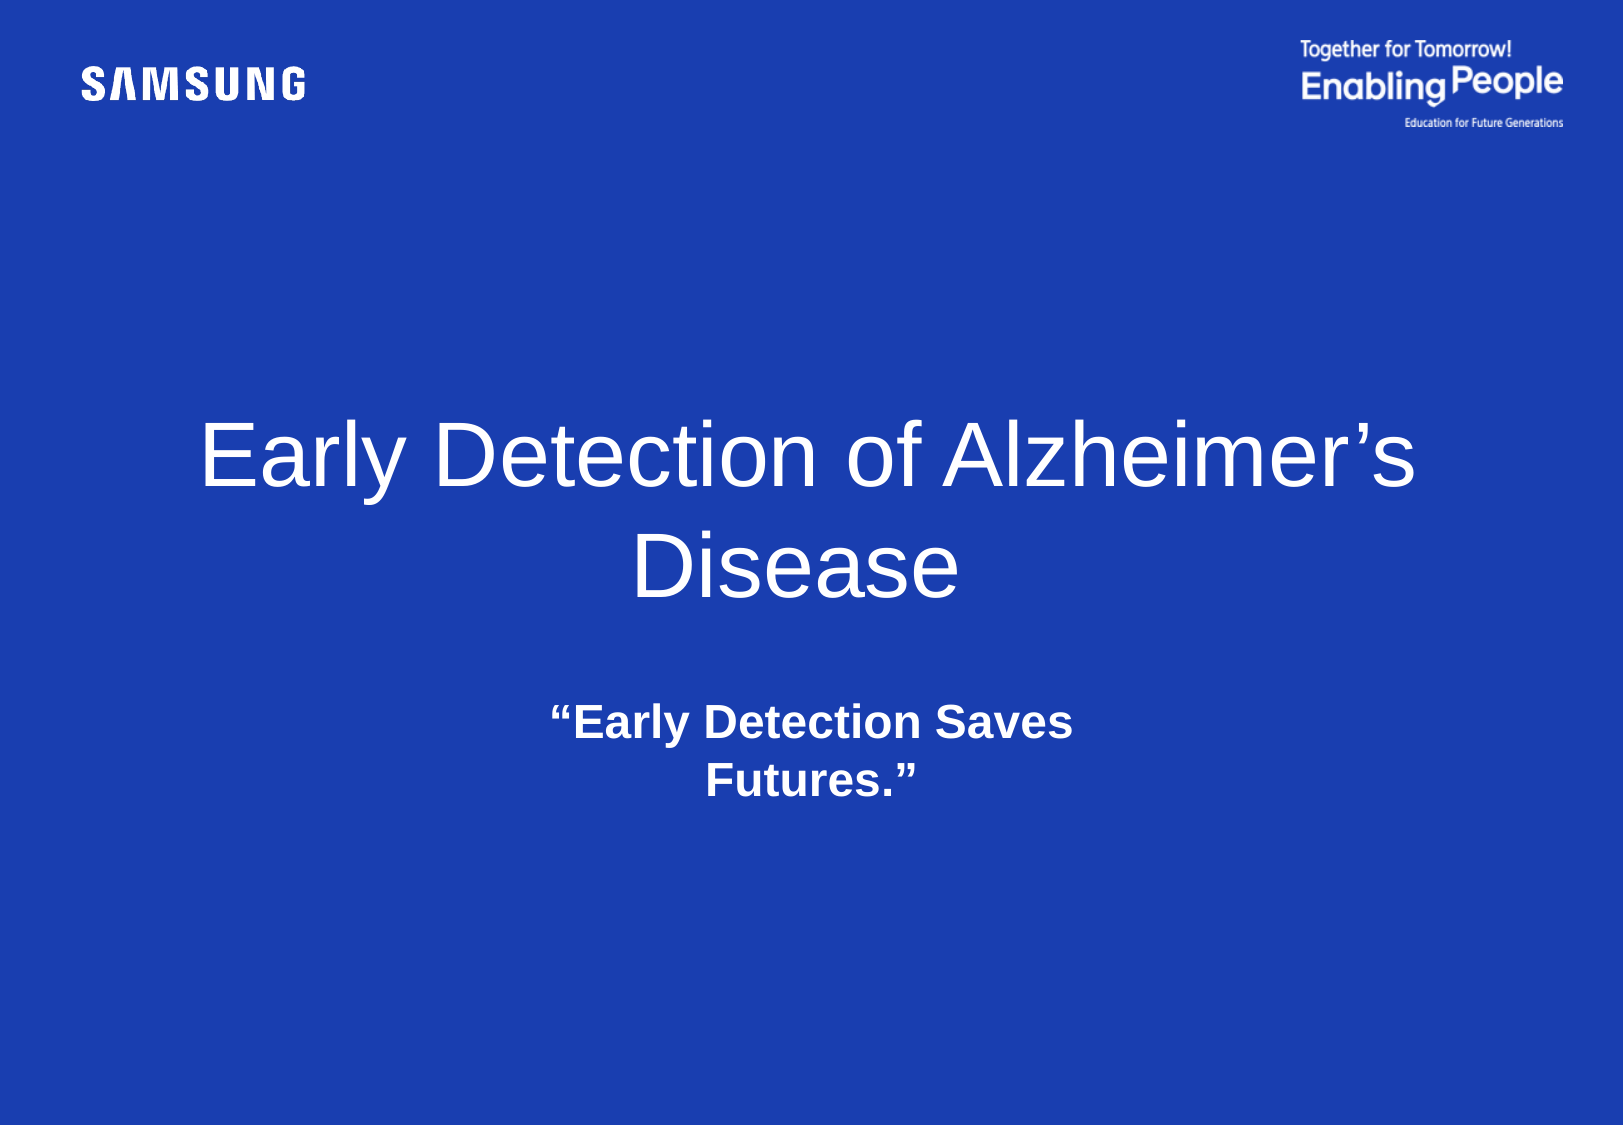

Early Detection of Alzheimer’s Disease
“Early Detection Saves Futures.”